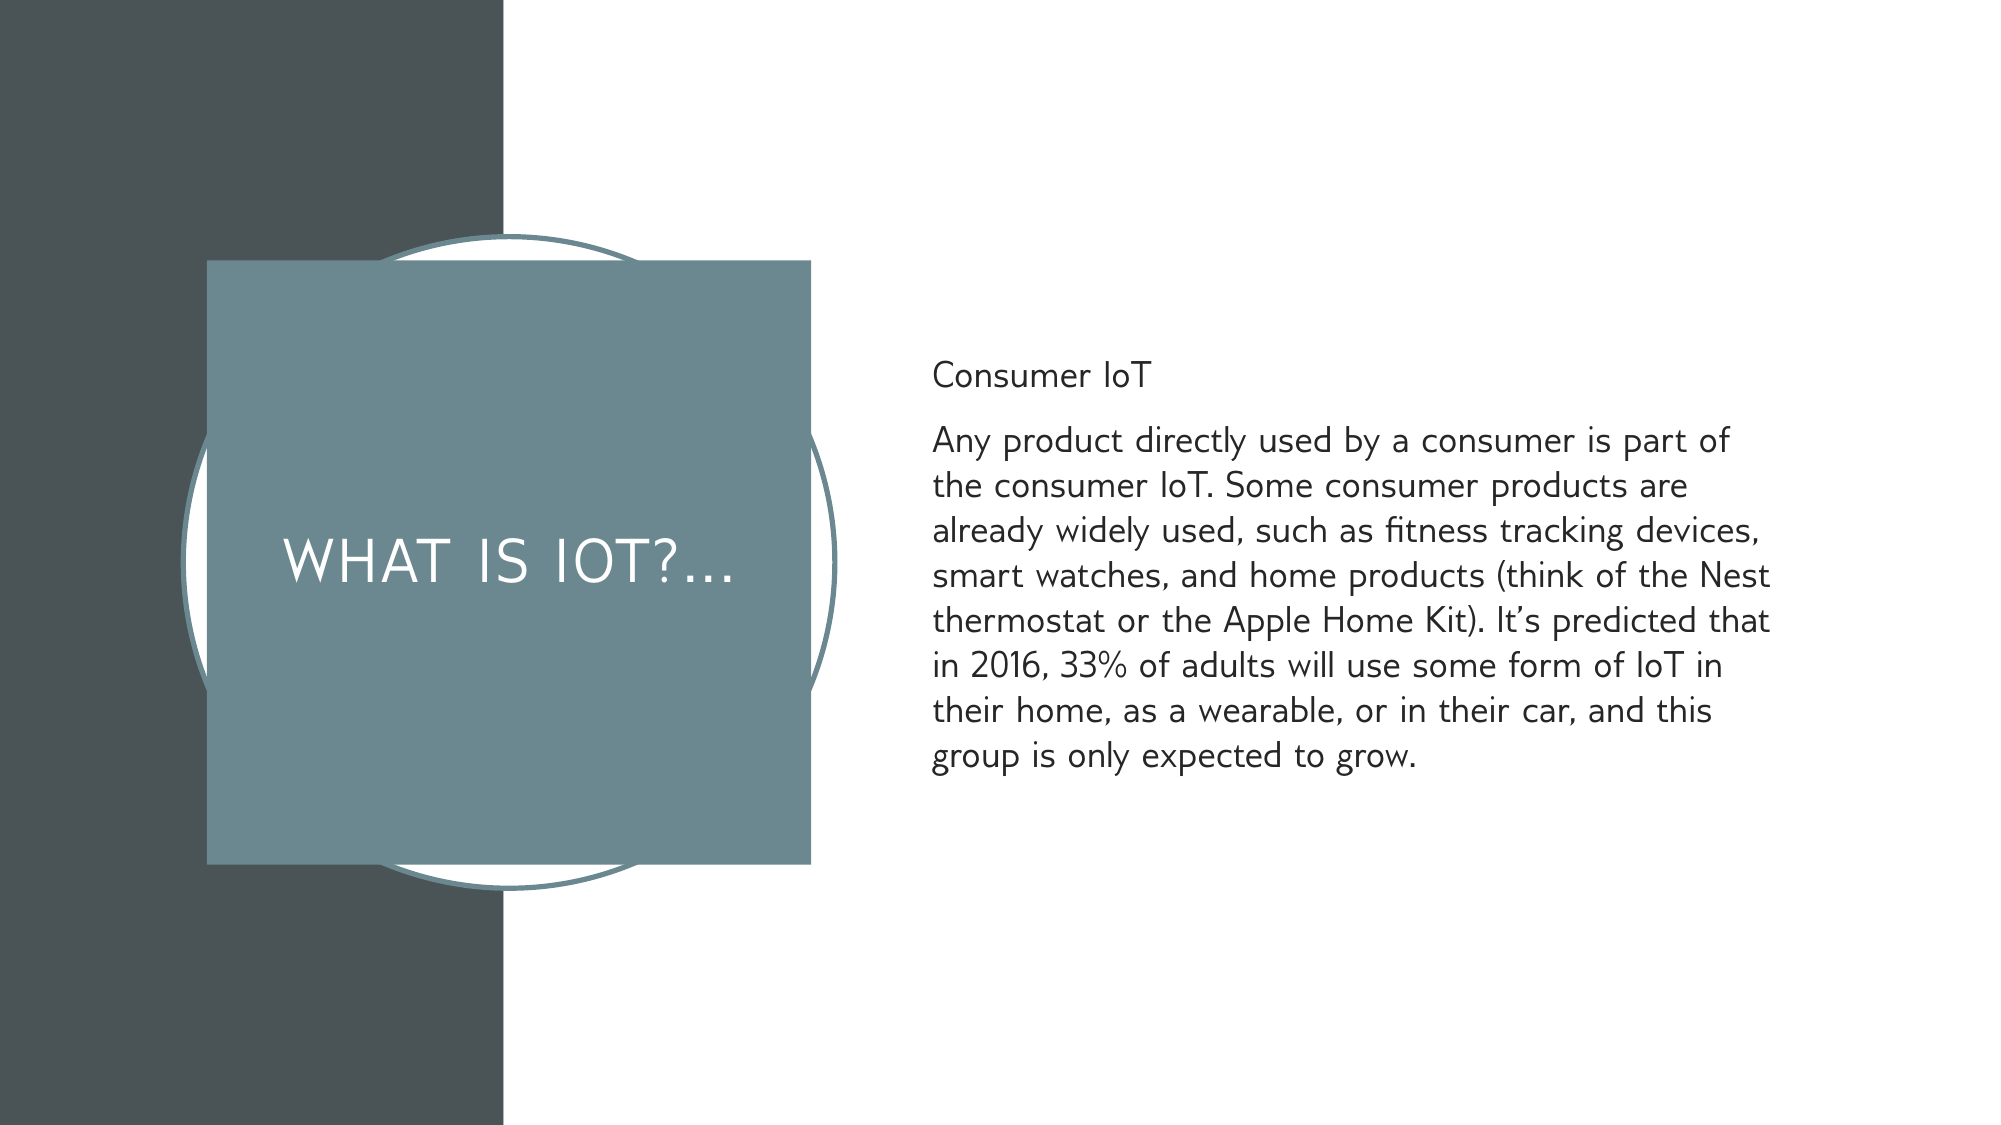

Consumer IoT
Any product directly used by a consumer is part of the consumer IoT. Some consumer products are already widely used, such as fitness tracking devices, smart watches, and home products (think of the Nest thermostat or the Apple Home Kit). It’s predicted that in 2016, 33% of adults will use some form of IoT in their home, as a wearable, or in their car, and this group is only expected to grow.

# WHAT IS IoT?...